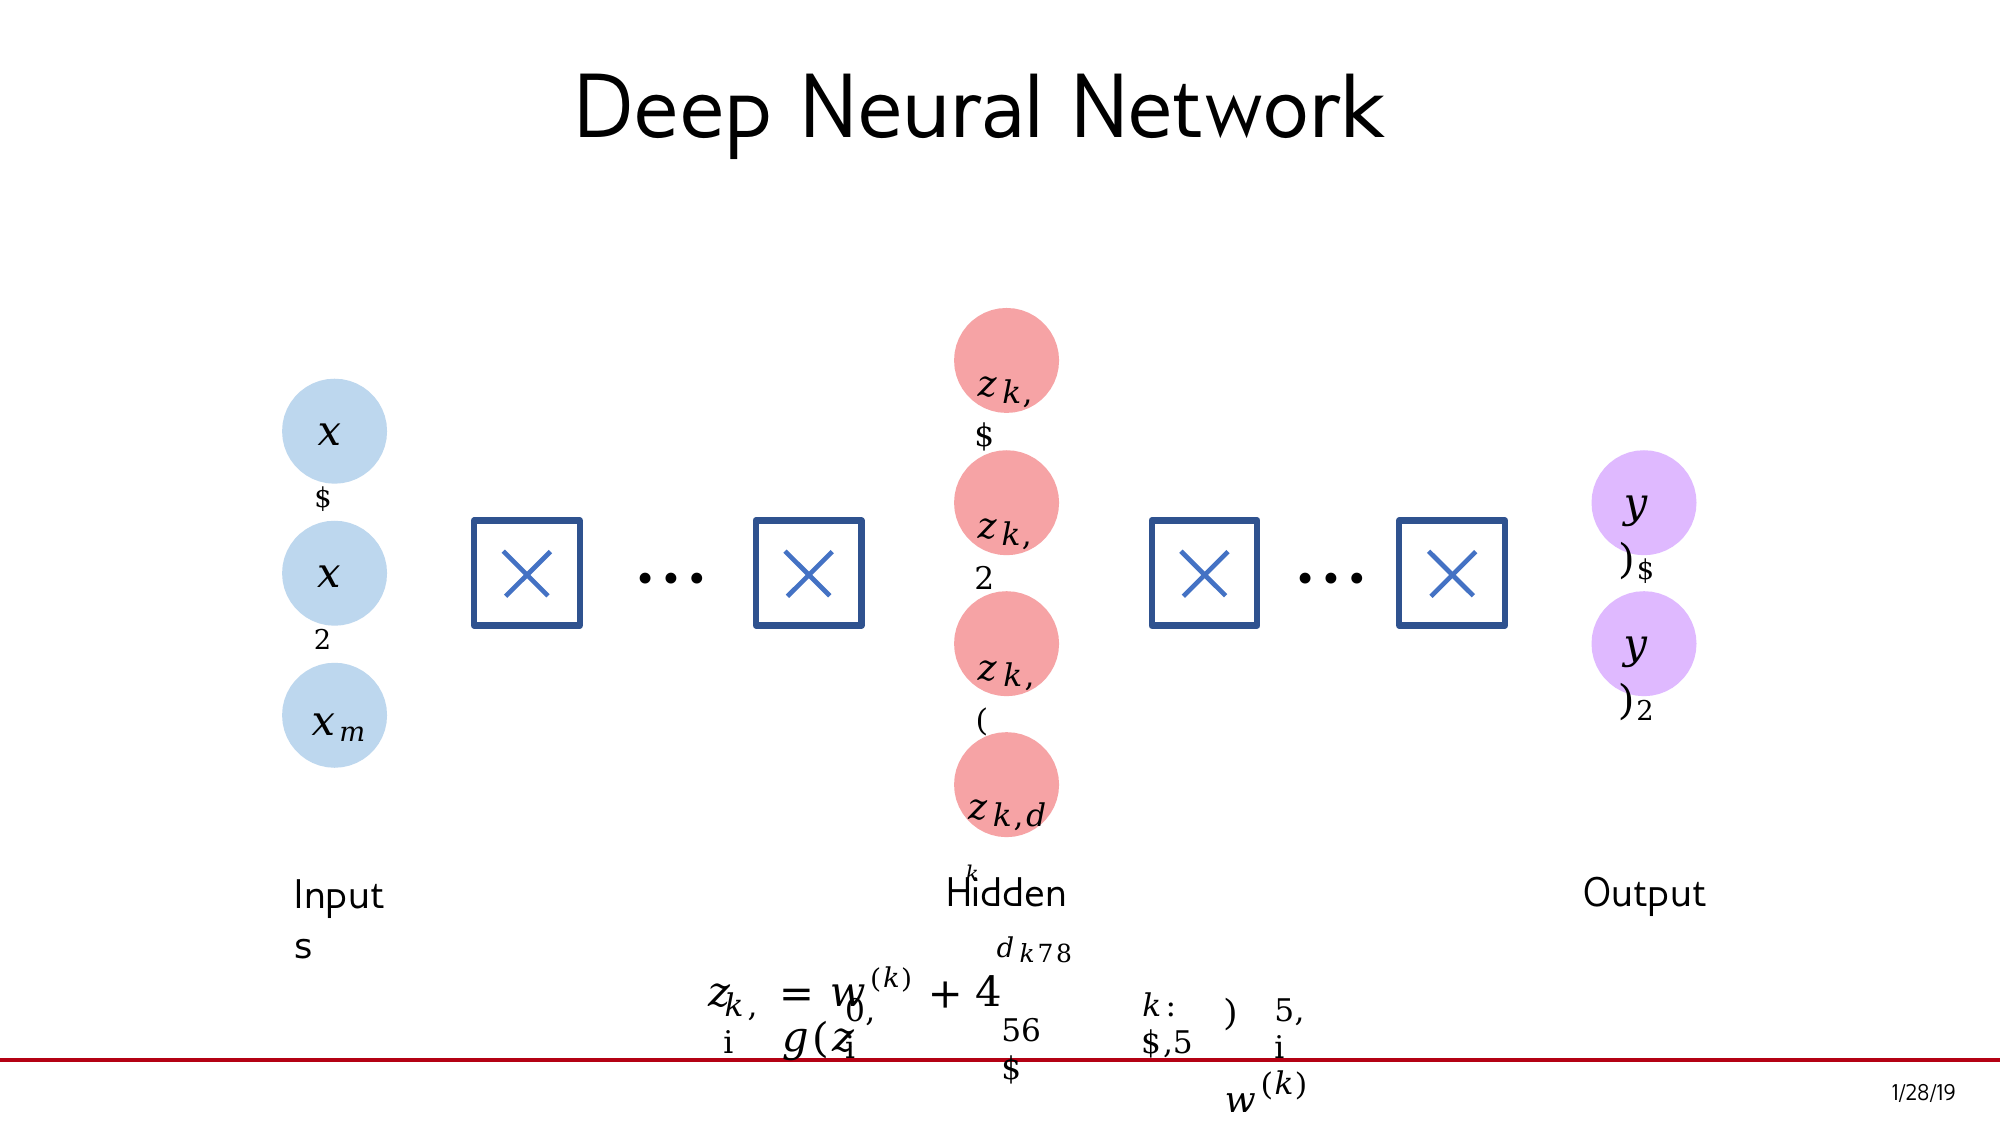

# Deep Neural Network

𝑧𝑘,$

𝑥$

𝑦)$
𝑧𝑘,2
⋯
⋯

𝑥2

𝑦)2
𝑧𝑘,(

𝑥𝑚

𝑧𝑘,𝑑𝑘
Output
Hidden
Inputs
𝑑𝑘78
𝑧	= 𝑤(𝑘) + 4	𝑔(𝑧
) 𝑤(𝑘)
𝑘,i
𝑘:$,5
0,i
5,i
56$
1/28/19